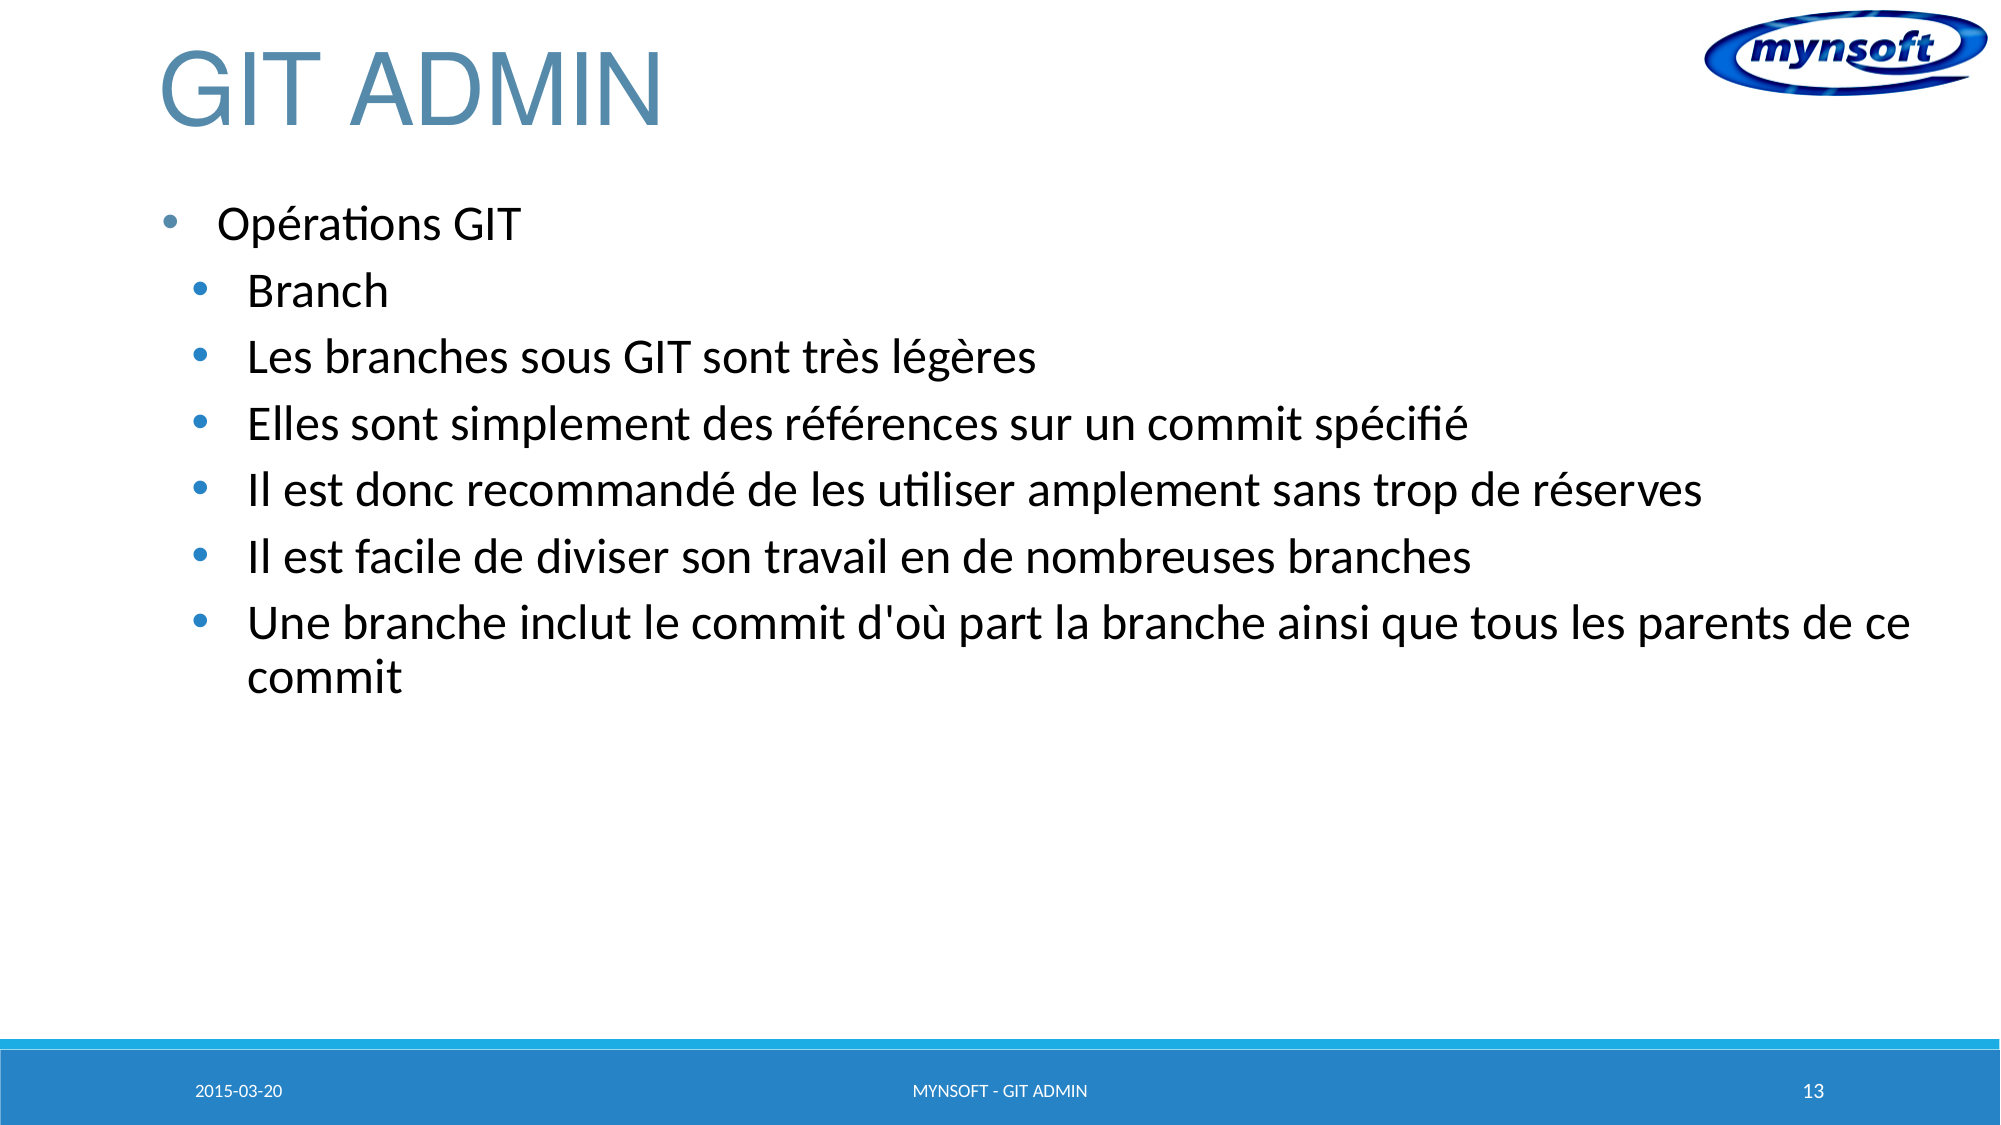

# GIT ADMIN
Opérations GIT
Branch
Les branches sous GIT sont très légères
Elles sont simplement des références sur un commit spécifié
Il est donc recommandé de les utiliser amplement sans trop de réserves
Il est facile de diviser son travail en de nombreuses branches
Une branche inclut le commit d'où part la branche ainsi que tous les parents de ce commit

2015-03-20
MYNSOFT - GIT ADMIN
13